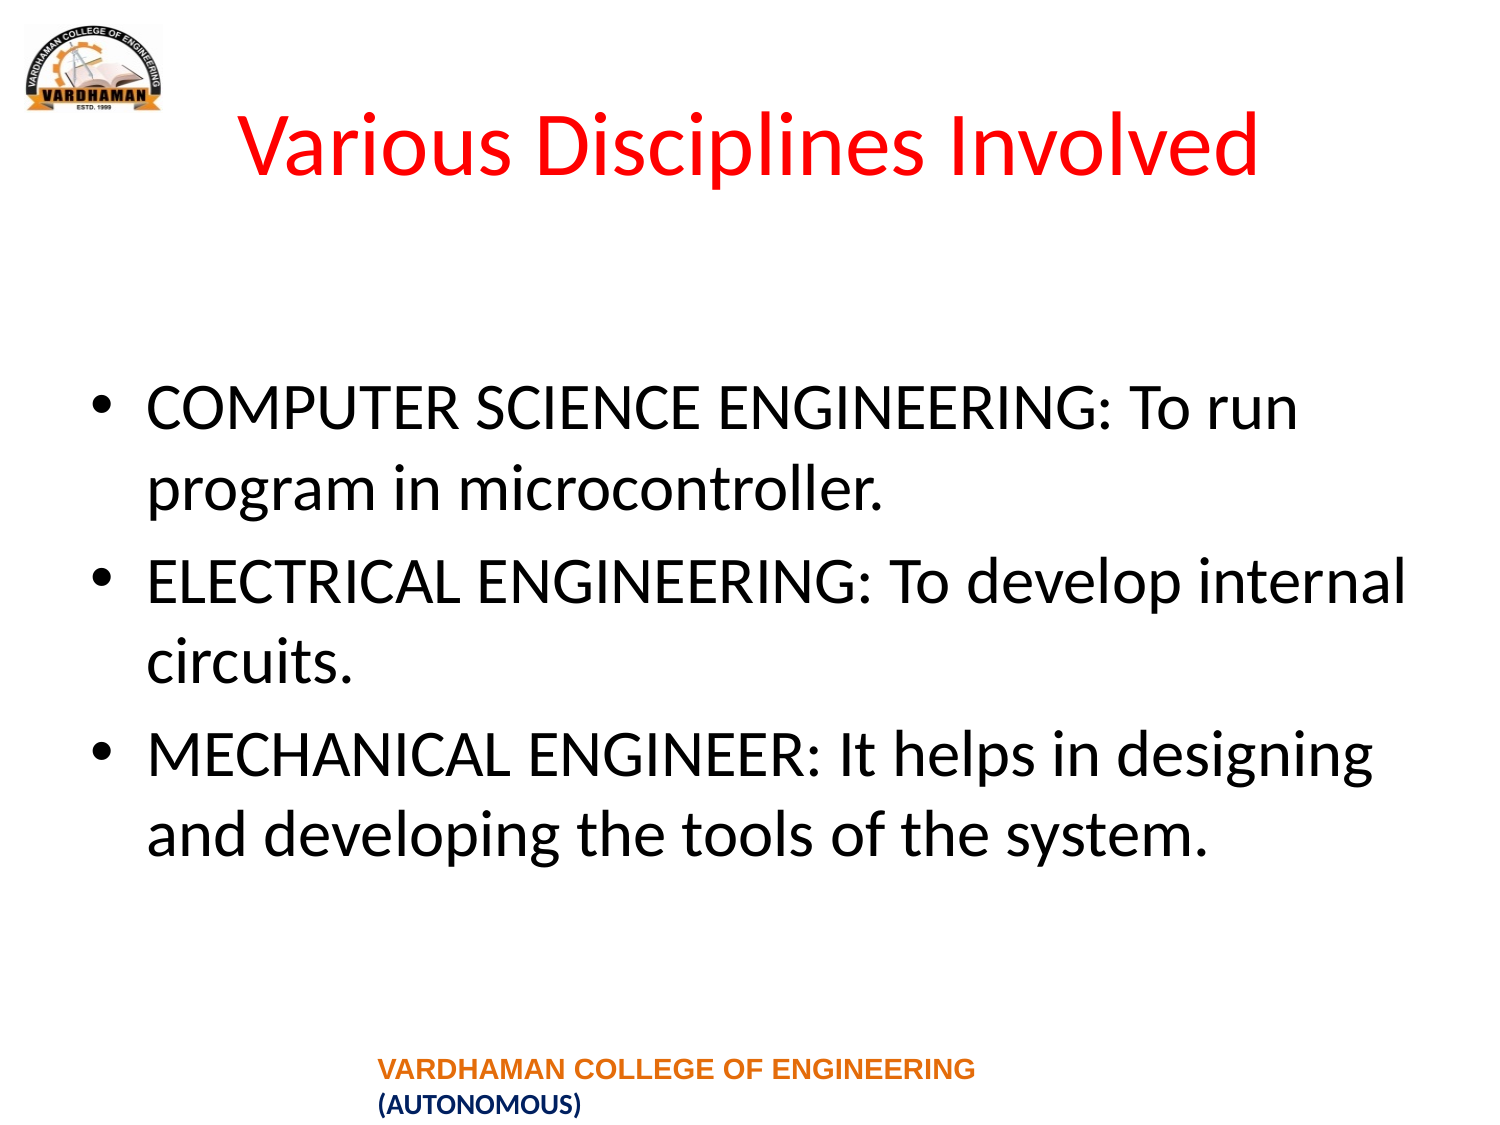

# Various Disciplines Involved

COMPUTER SCIENCE ENGINEERING: To run program in microcontroller.
ELECTRICAL ENGINEERING: To develop internal circuits.
MECHANICAL ENGINEER: It helps in designing and developing the tools of the system.